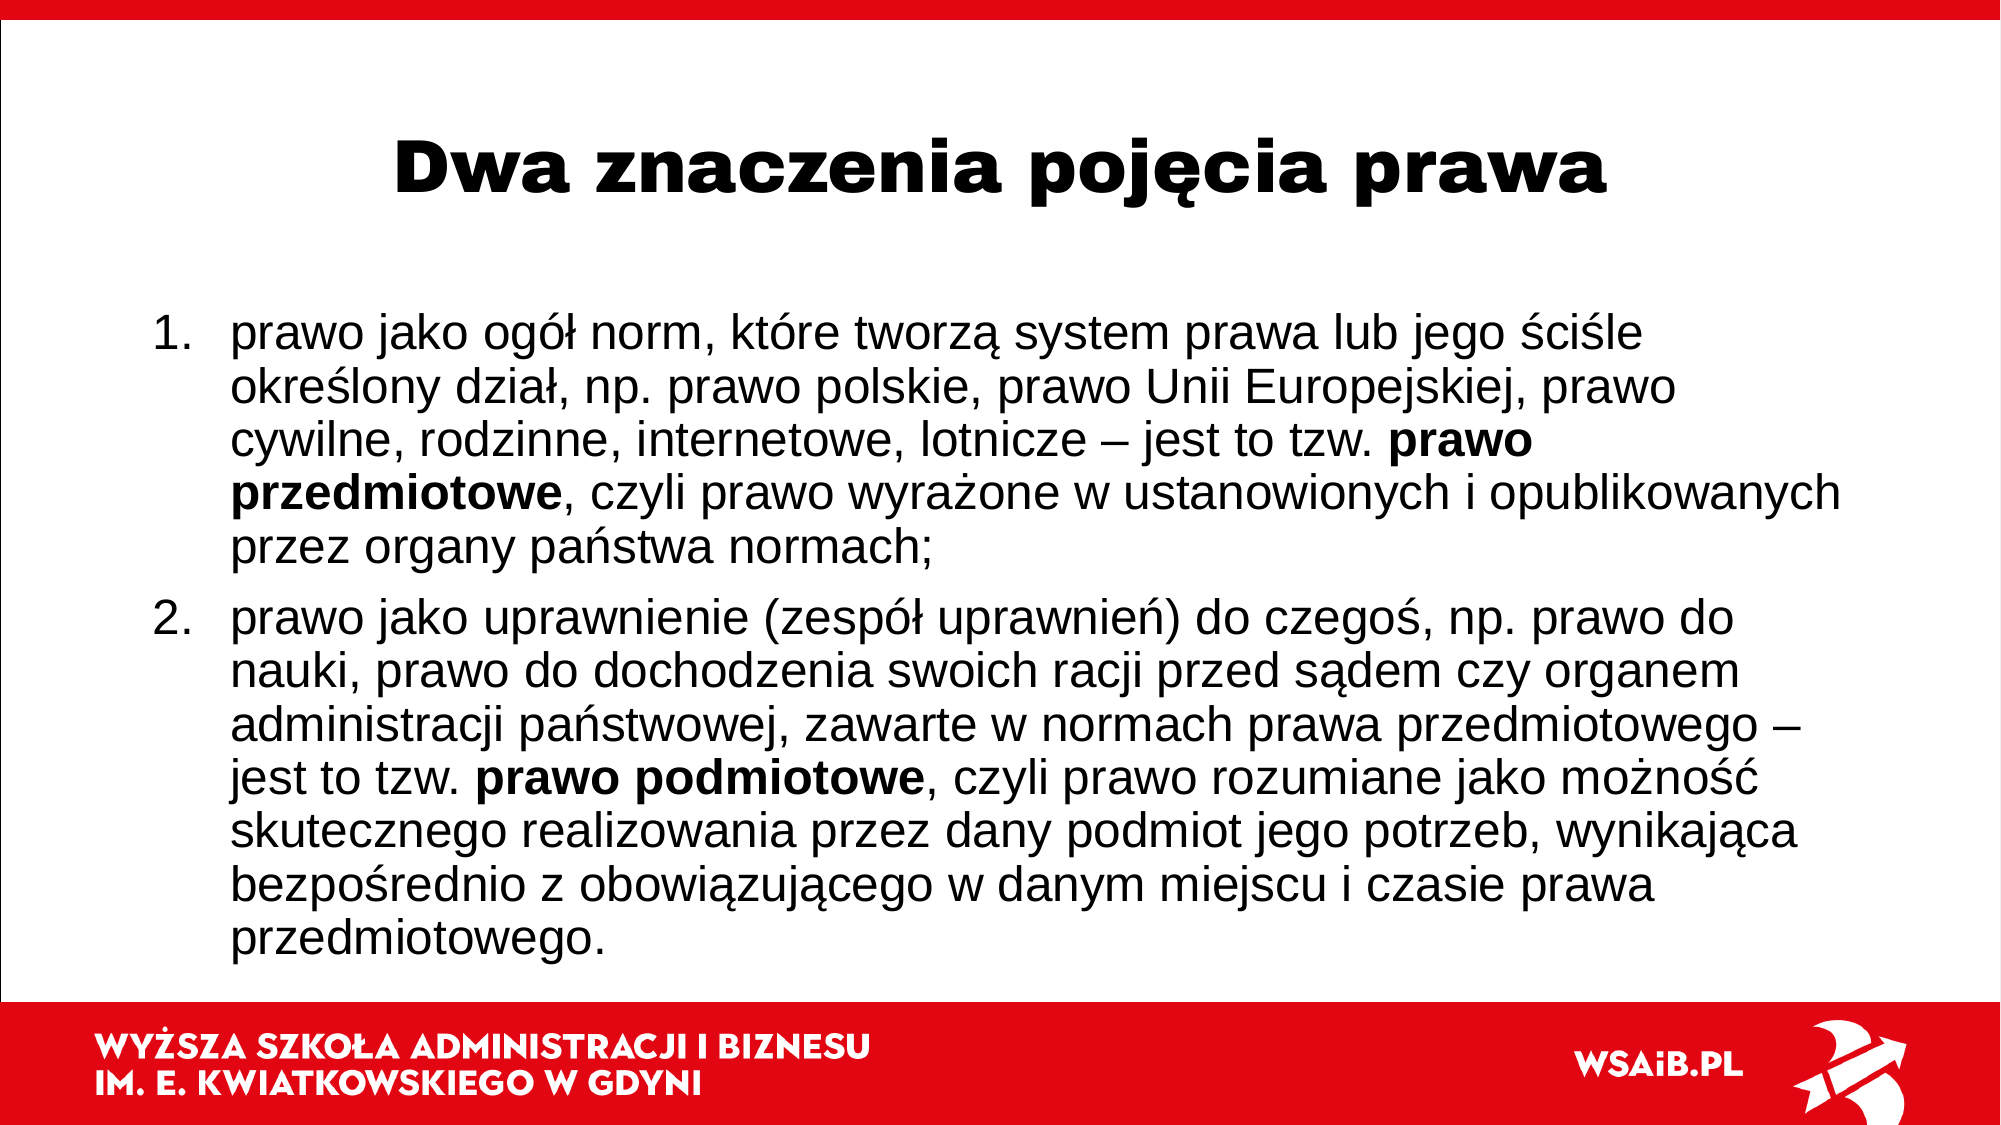

# Dwa znaczenia pojęcia prawa
prawo jako ogół norm, które tworzą system prawa lub jego ściśle określony dział, np. prawo polskie, prawo Unii Europejskiej, prawo cywilne, rodzinne, internetowe, lotnicze – jest to tzw. prawo przedmiotowe, czyli prawo wyrażone w ustanowionych i opublikowanych przez organy państwa normach;
prawo jako uprawnienie (zespół uprawnień) do czegoś, np. prawo do nauki, prawo do dochodzenia swoich racji przed sądem czy organem administracji państwowej, zawarte w normach prawa przedmiotowego – jest to tzw. prawo podmiotowe, czyli prawo rozumiane jako możność skutecznego realizowania przez dany podmiot jego potrzeb, wynikająca bezpośrednio z obowiązującego w danym miejscu i czasie prawa przedmiotowego.